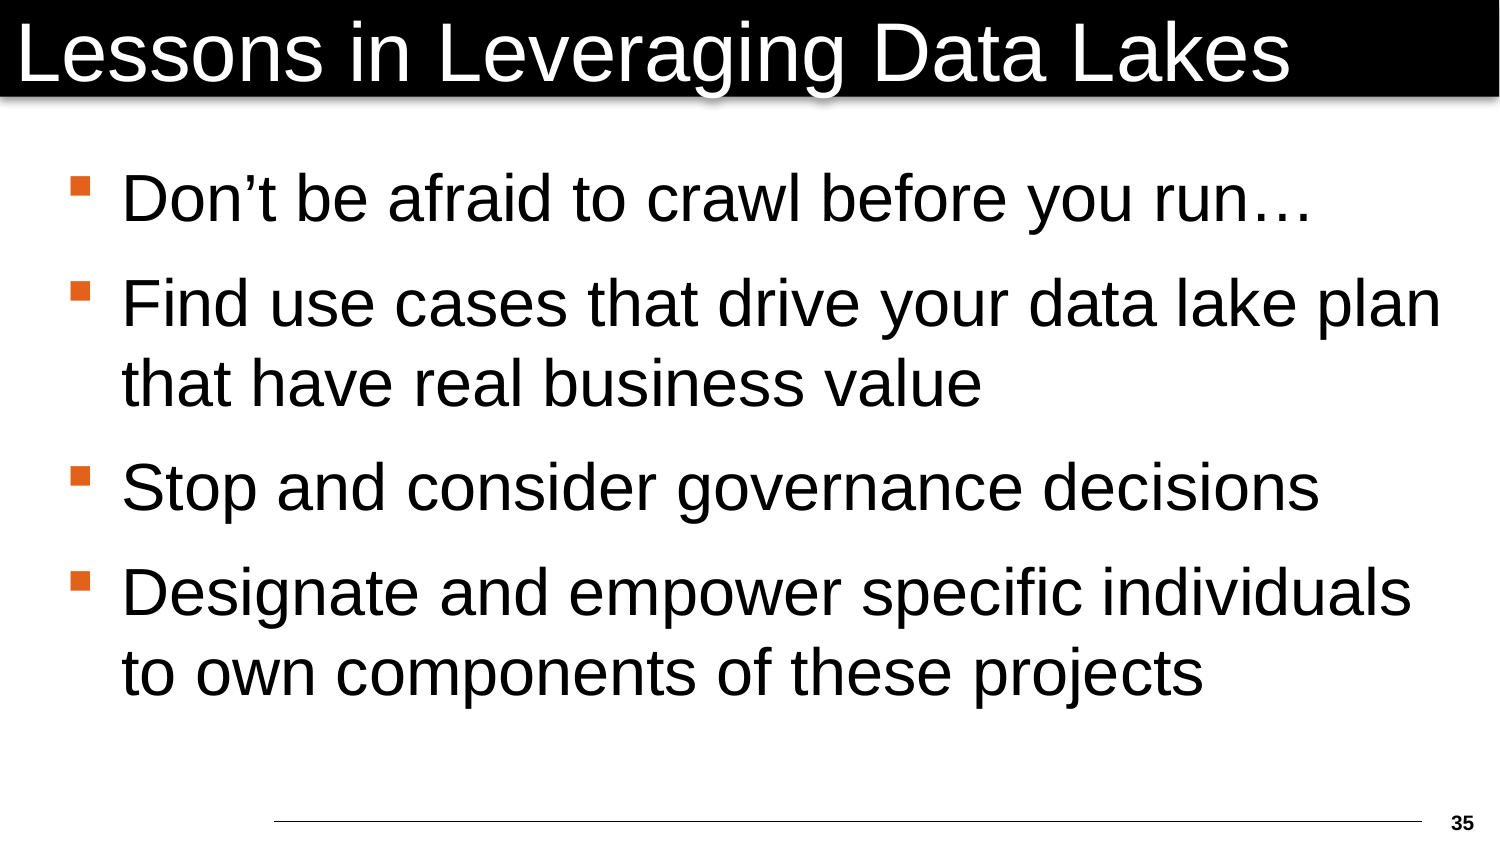

# Lessons in Leveraging Data Lakes
Don’t be afraid to crawl before you run…
Find use cases that drive your data lake plan that have real business value
Stop and consider governance decisions
Designate and empower specific individuals to own components of these projects
35